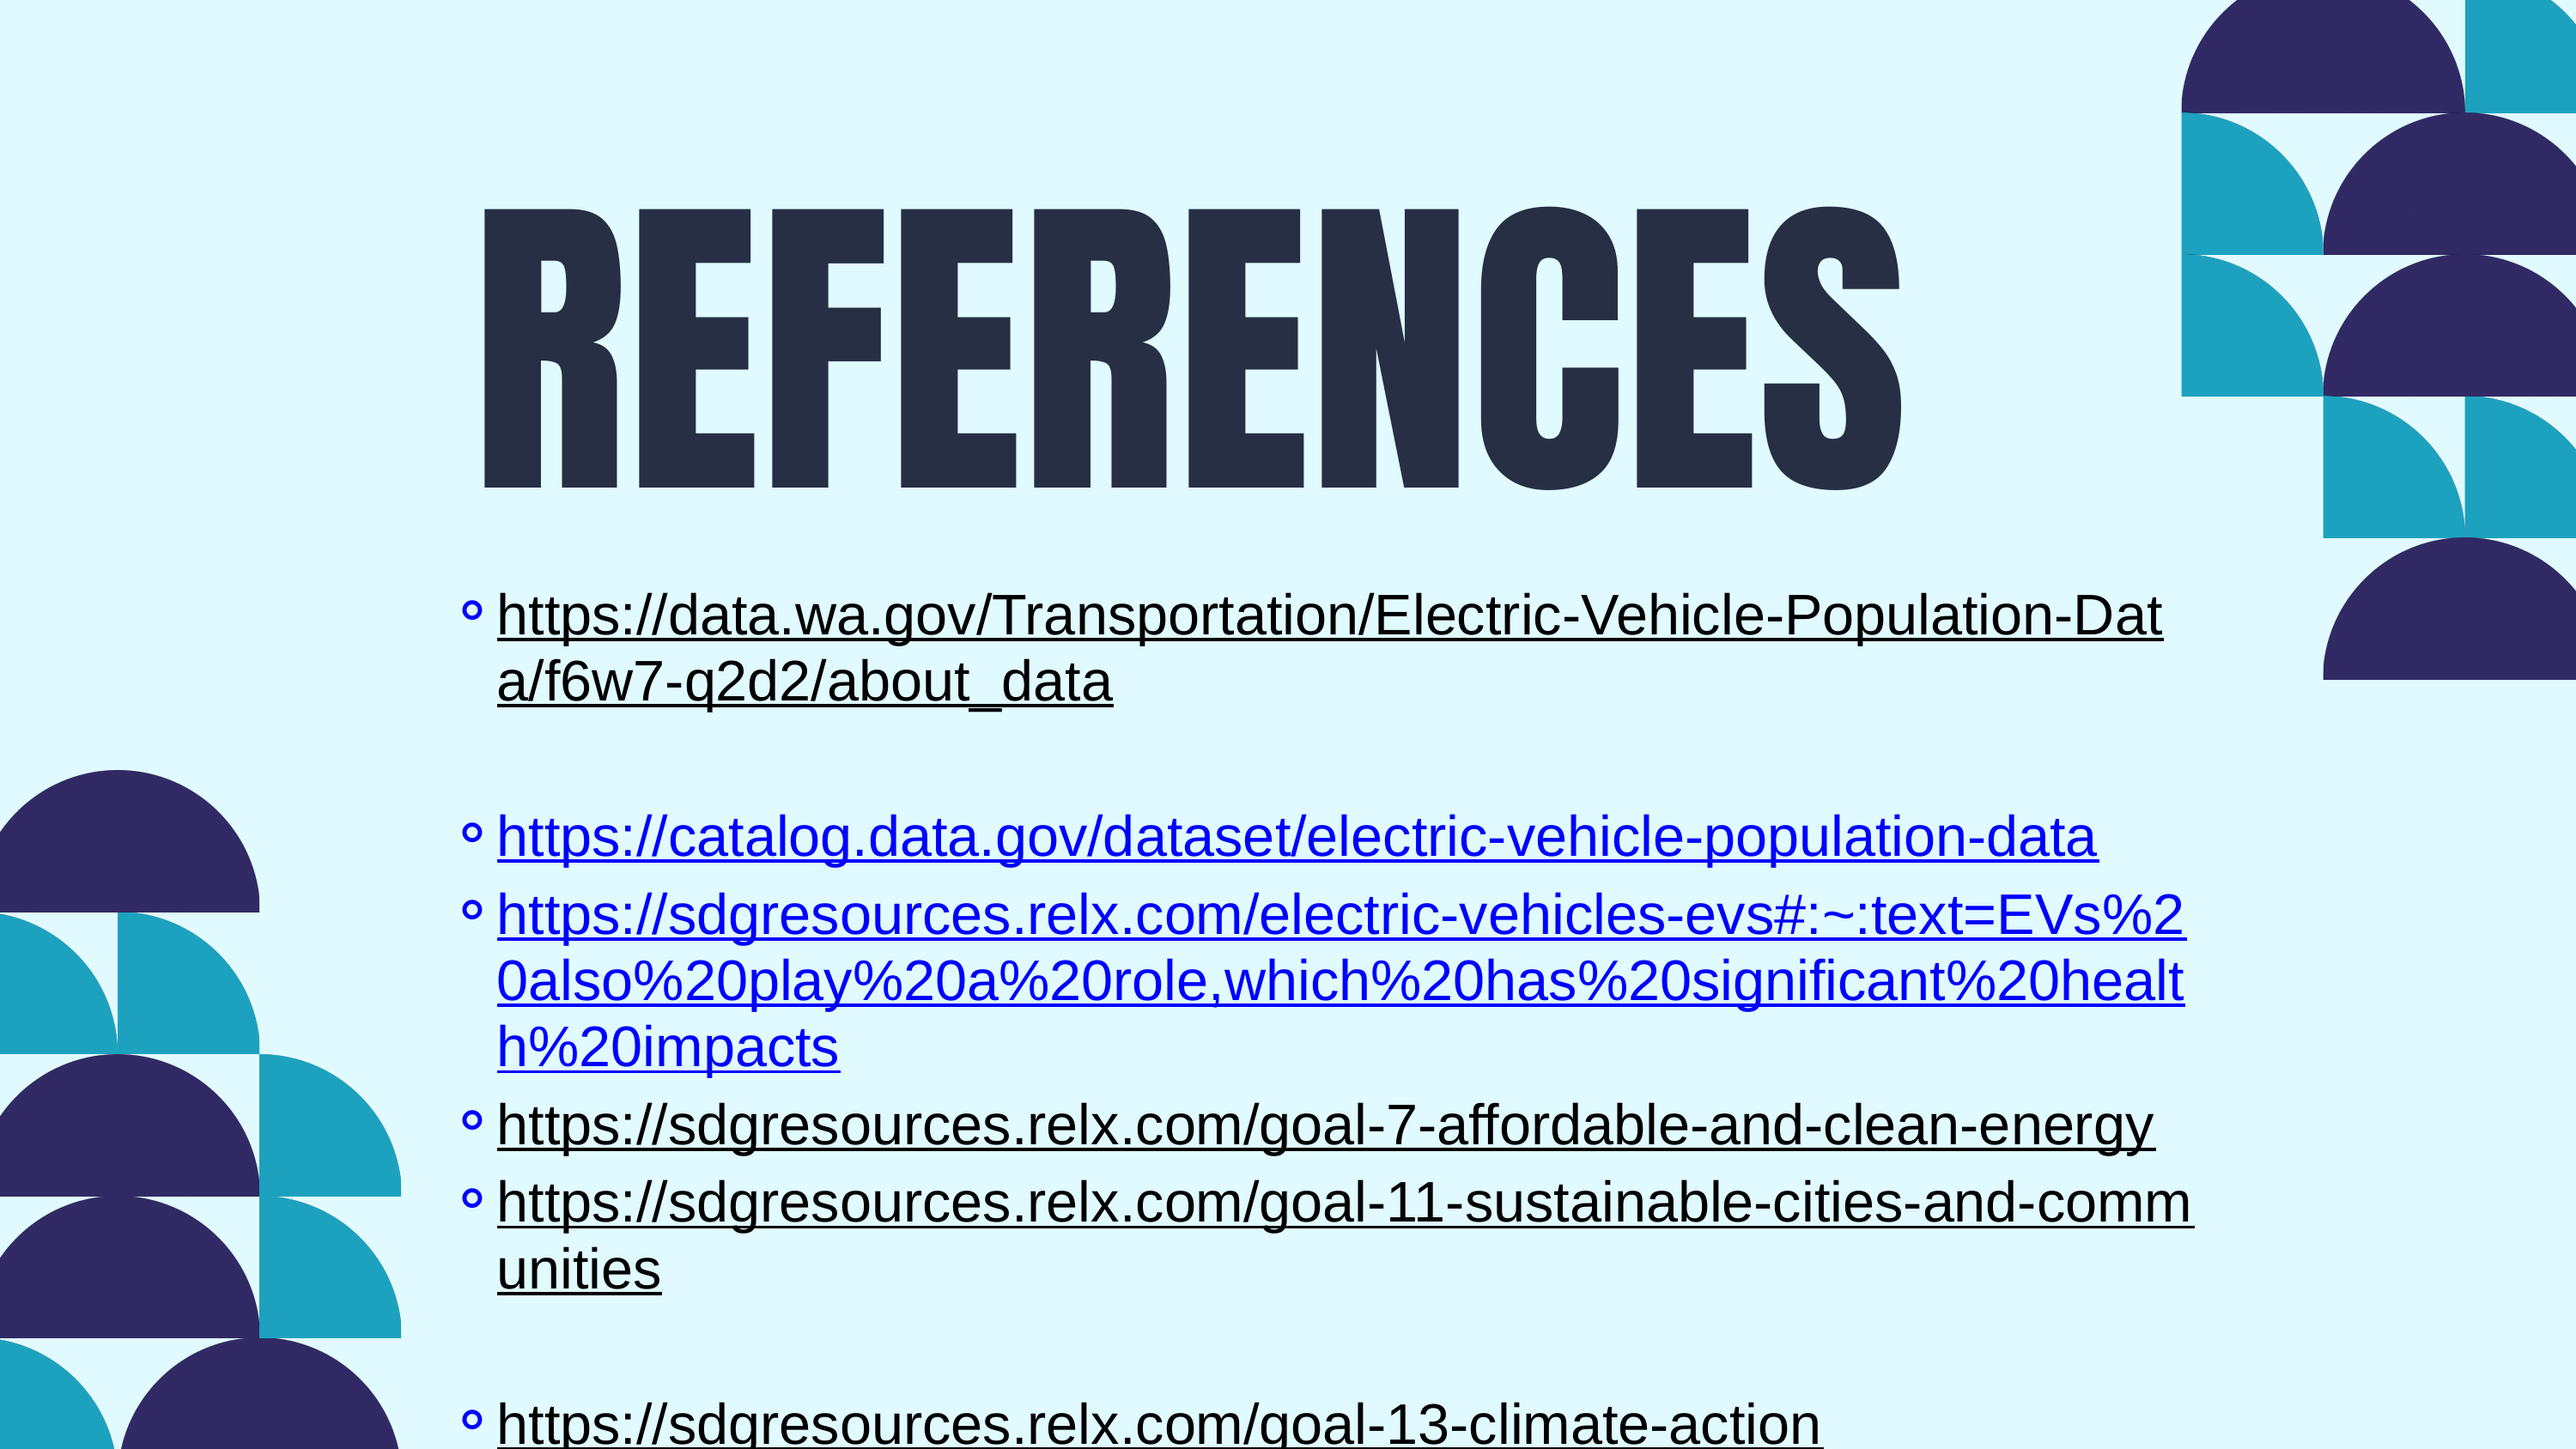

REFERENCES

https://data.wa.gov/Transportation/Electric-Vehicle-Population-Data/f6w7-q2d2/about_data
https://catalog.data.gov/dataset/electric-vehicle-population-data
https://sdgresources.relx.com/electric-vehicles-evs#:~:text=EVs%20also%20play%20a%20role,which%20has%20significant%20health%20impacts
https://sdgresources.relx.com/goal-7-affordable-and-clean-energy
https://sdgresources.relx.com/goal-11-sustainable-cities-and-communities
https://sdgresources.relx.com/goal-13-climate-action